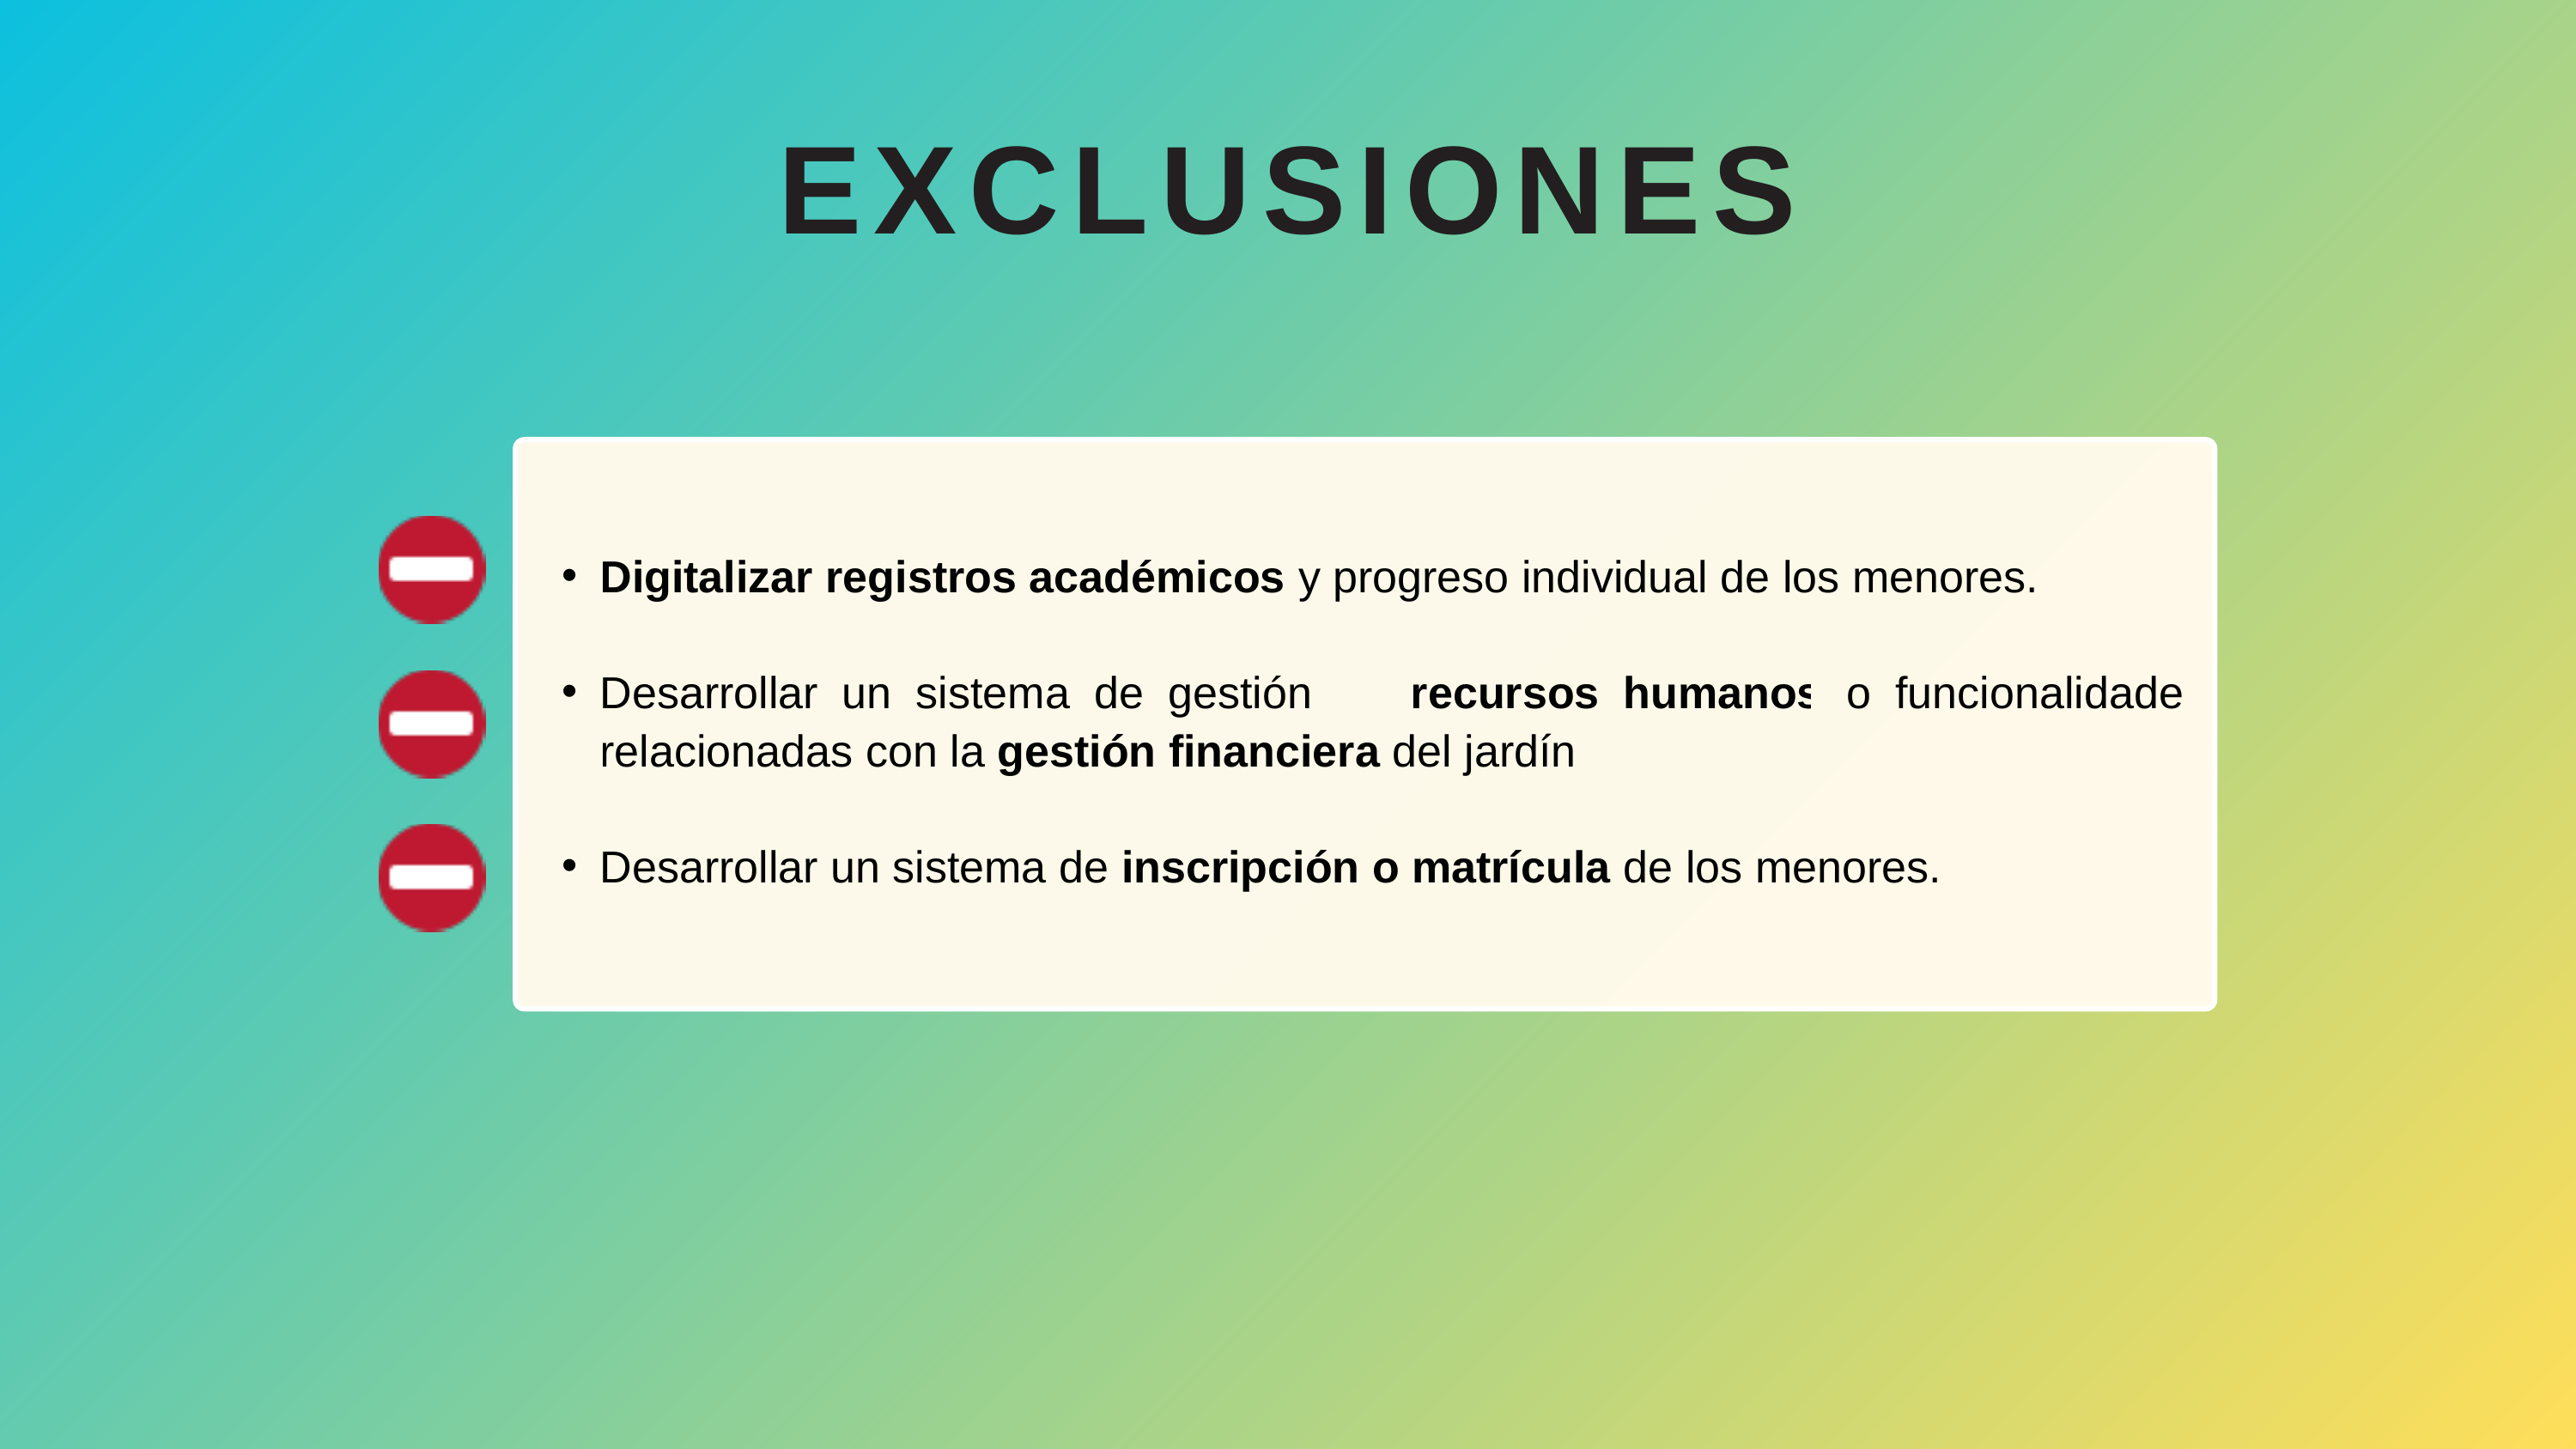

EXCLUSIONES

Digitalizar registros académicos y progreso individual de los menores.

Desarrollar un sistema de gestión de recursos humanos o funcionalidades relacionadas con la gestión financiera del jardín

Desarrollar un sistema de inscripción o matrícula de los menores.